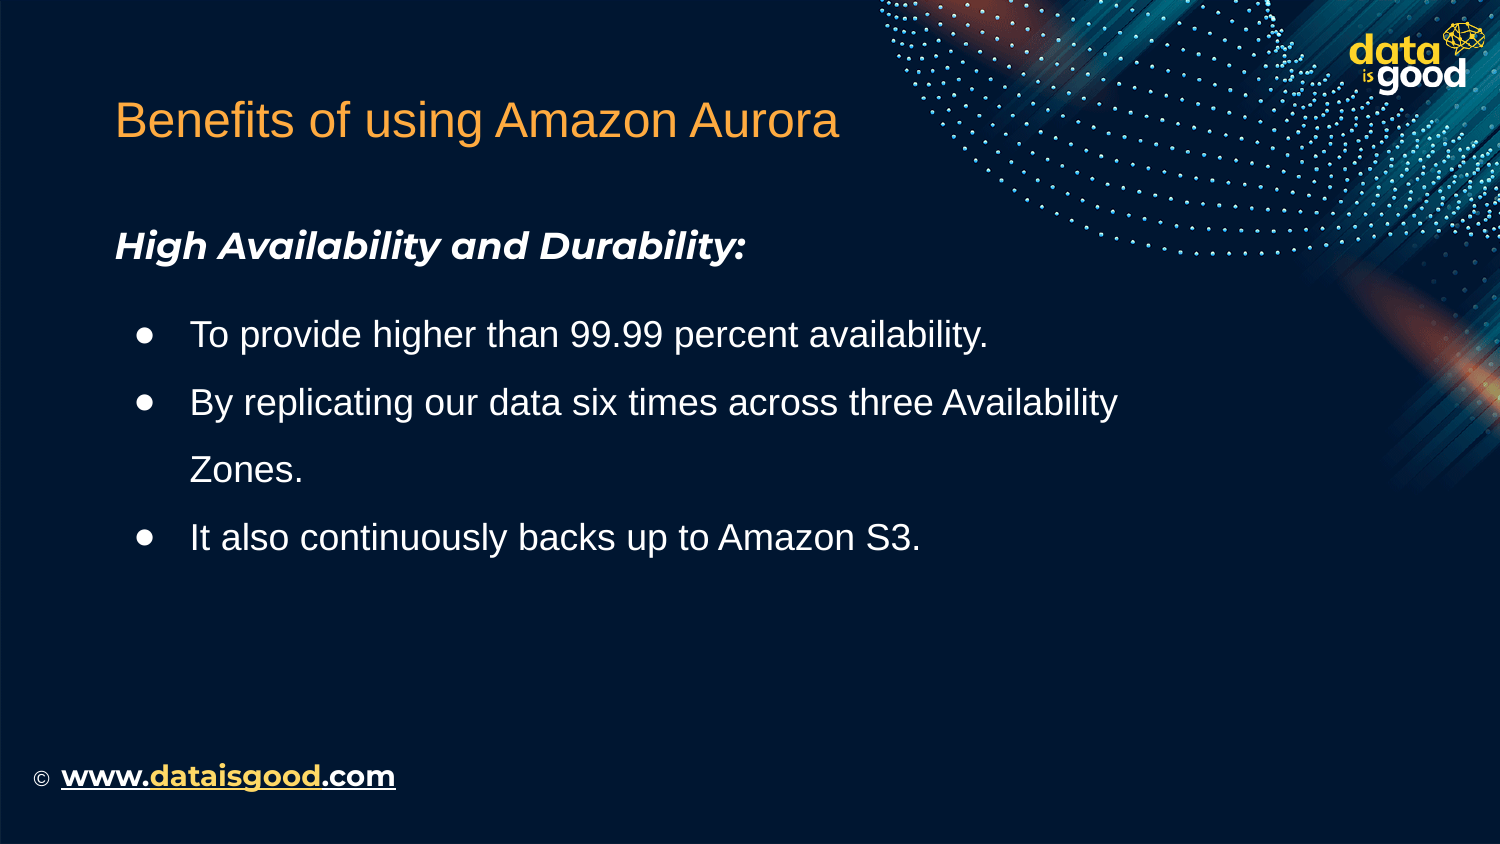

# Benefits of using Amazon Aurora

High Availability and Durability:
To provide higher than 99.99 percent availability.
By replicating our data six times across three Availability Zones.
It also continuously backs up to Amazon S3.